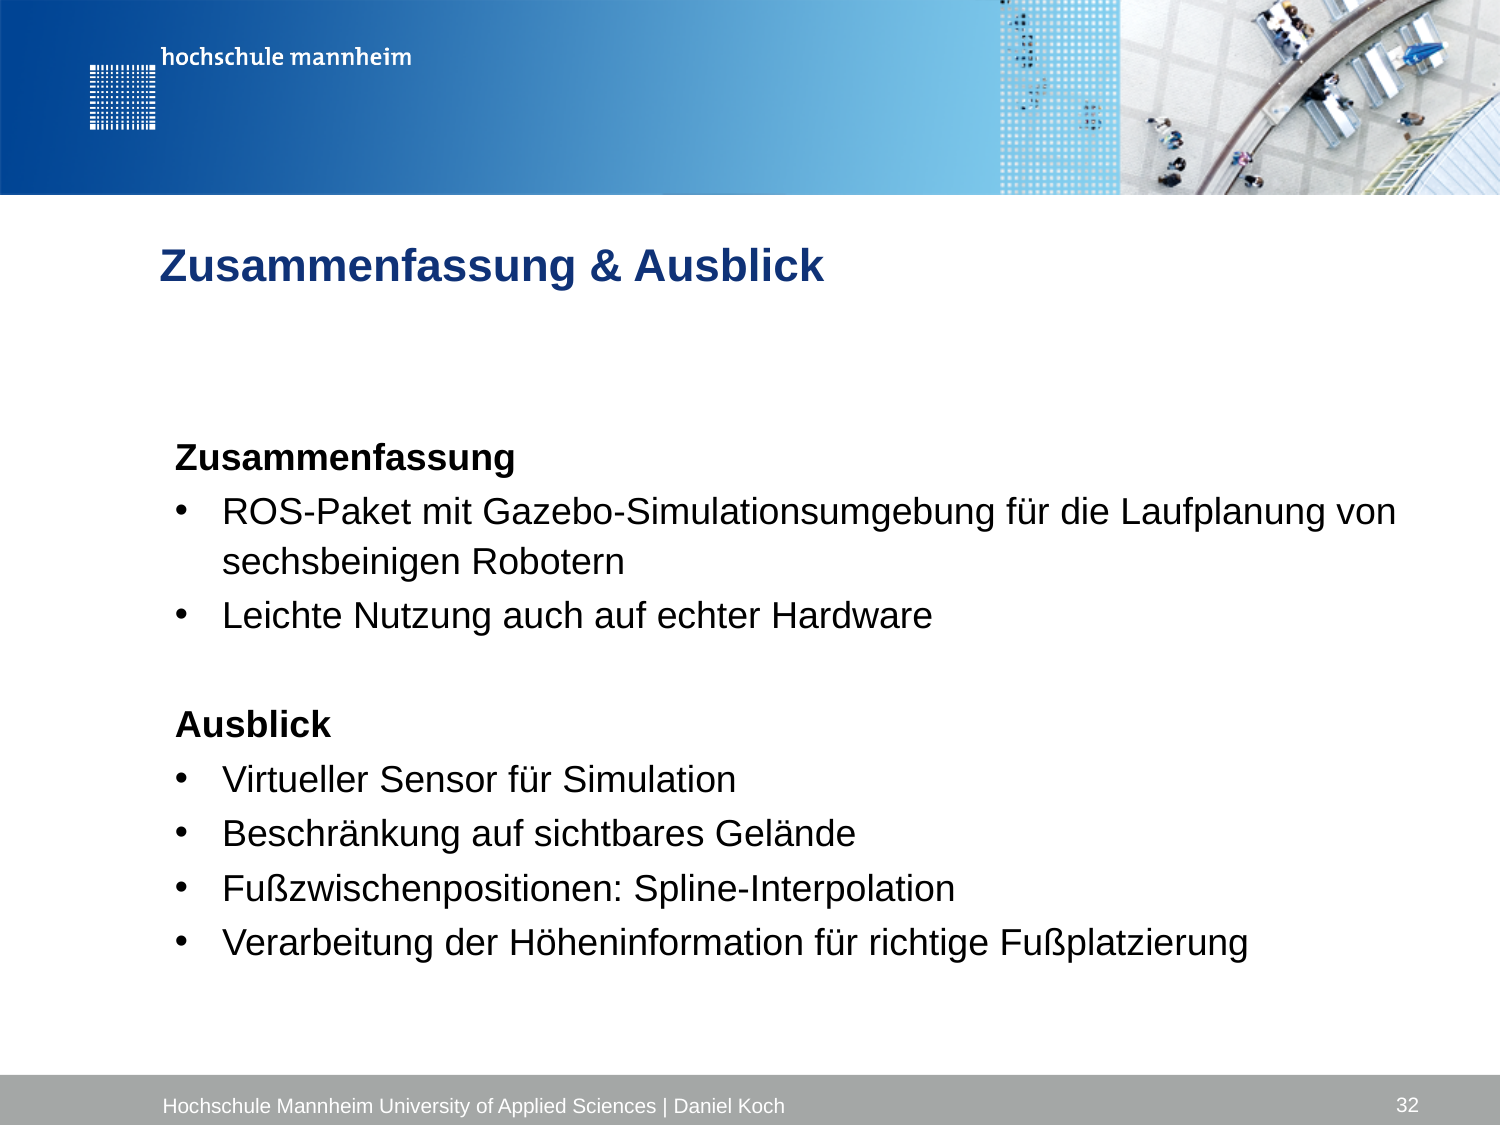

Zusammenfassung & Ausblick

Zusammenfassung
ROS-Paket mit Gazebo-Simulationsumgebung für die Laufplanung von sechsbeinigen Robotern
Leichte Nutzung auch auf echter Hardware

Ausblick
Virtueller Sensor für Simulation
Beschränkung auf sichtbares Gelände
Fußzwischenpositionen: Spline-Interpolation
Verarbeitung der Höheninformation für richtige Fußplatzierung
32
Hochschule Mannheim University of Applied Sciences | Daniel Koch